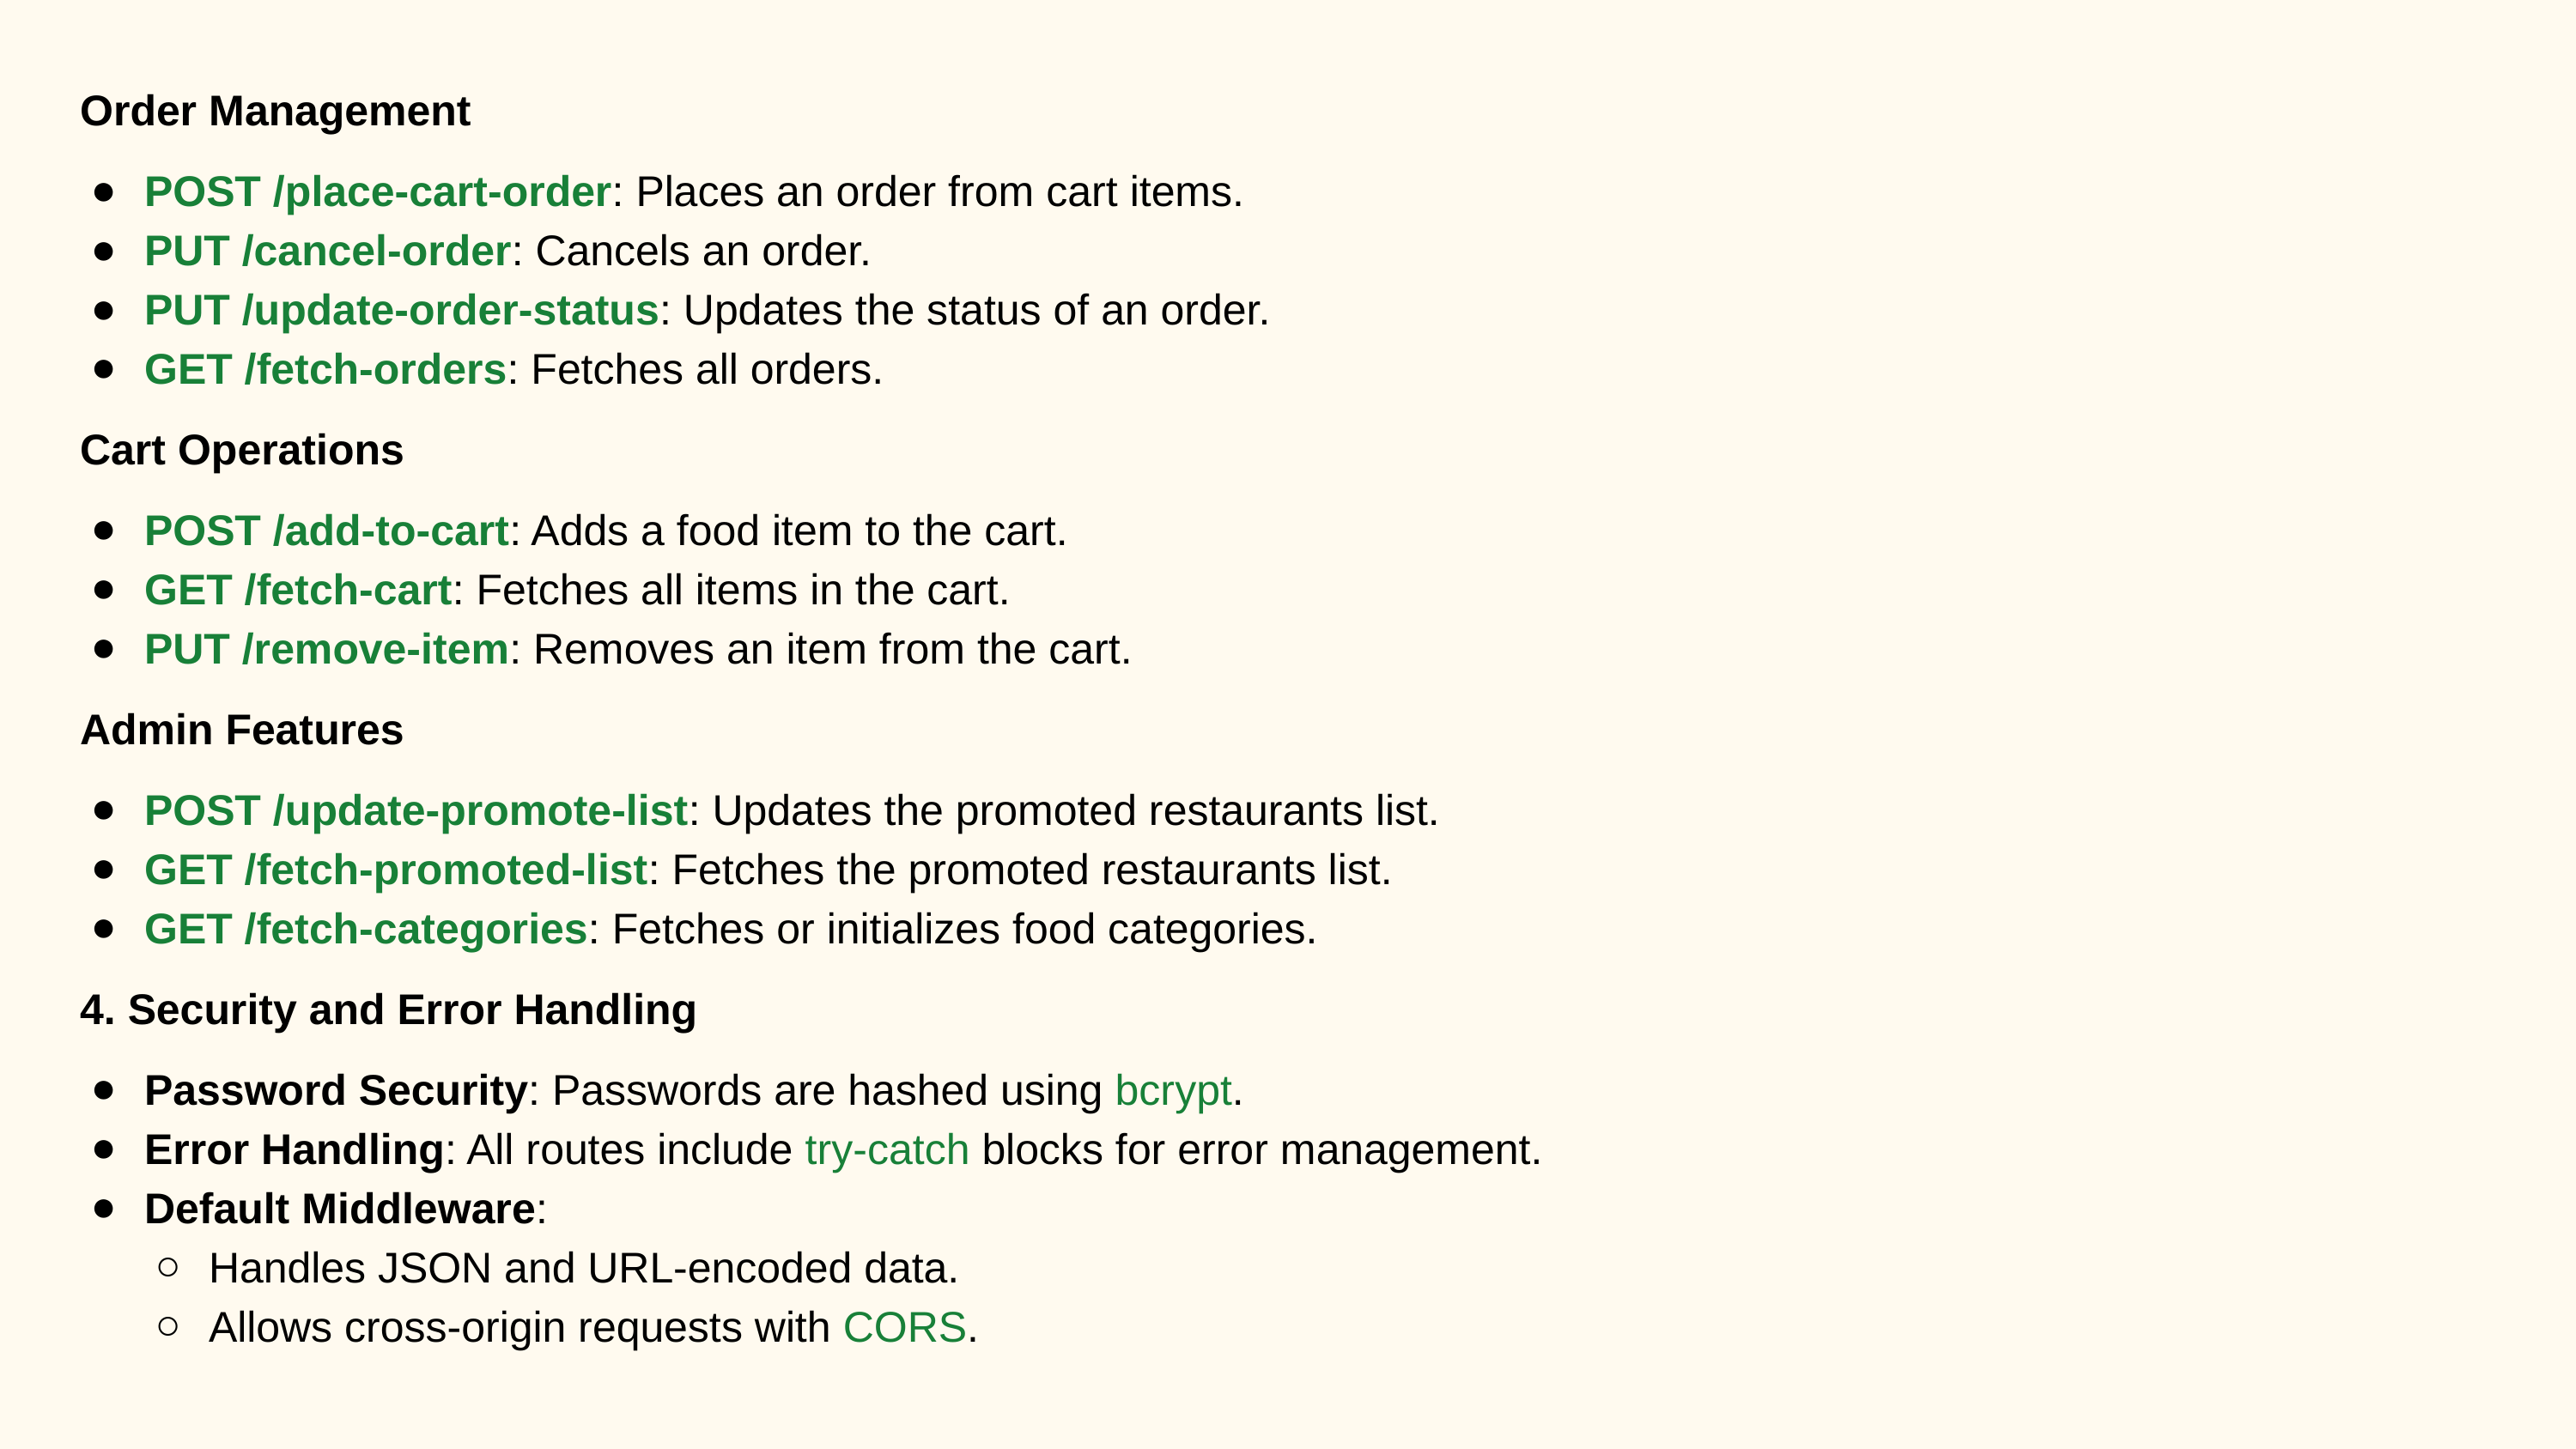

Order Management
POST /place-cart-order: Places an order from cart items.
PUT /cancel-order: Cancels an order.
PUT /update-order-status: Updates the status of an order.
GET /fetch-orders: Fetches all orders.
Cart Operations
POST /add-to-cart: Adds a food item to the cart.
GET /fetch-cart: Fetches all items in the cart.
PUT /remove-item: Removes an item from the cart.
Admin Features
POST /update-promote-list: Updates the promoted restaurants list.
GET /fetch-promoted-list: Fetches the promoted restaurants list.
GET /fetch-categories: Fetches or initializes food categories.
4. Security and Error Handling
Password Security: Passwords are hashed using bcrypt.
Error Handling: All routes include try-catch blocks for error management.
Default Middleware:
Handles JSON and URL-encoded data.
Allows cross-origin requests with CORS.